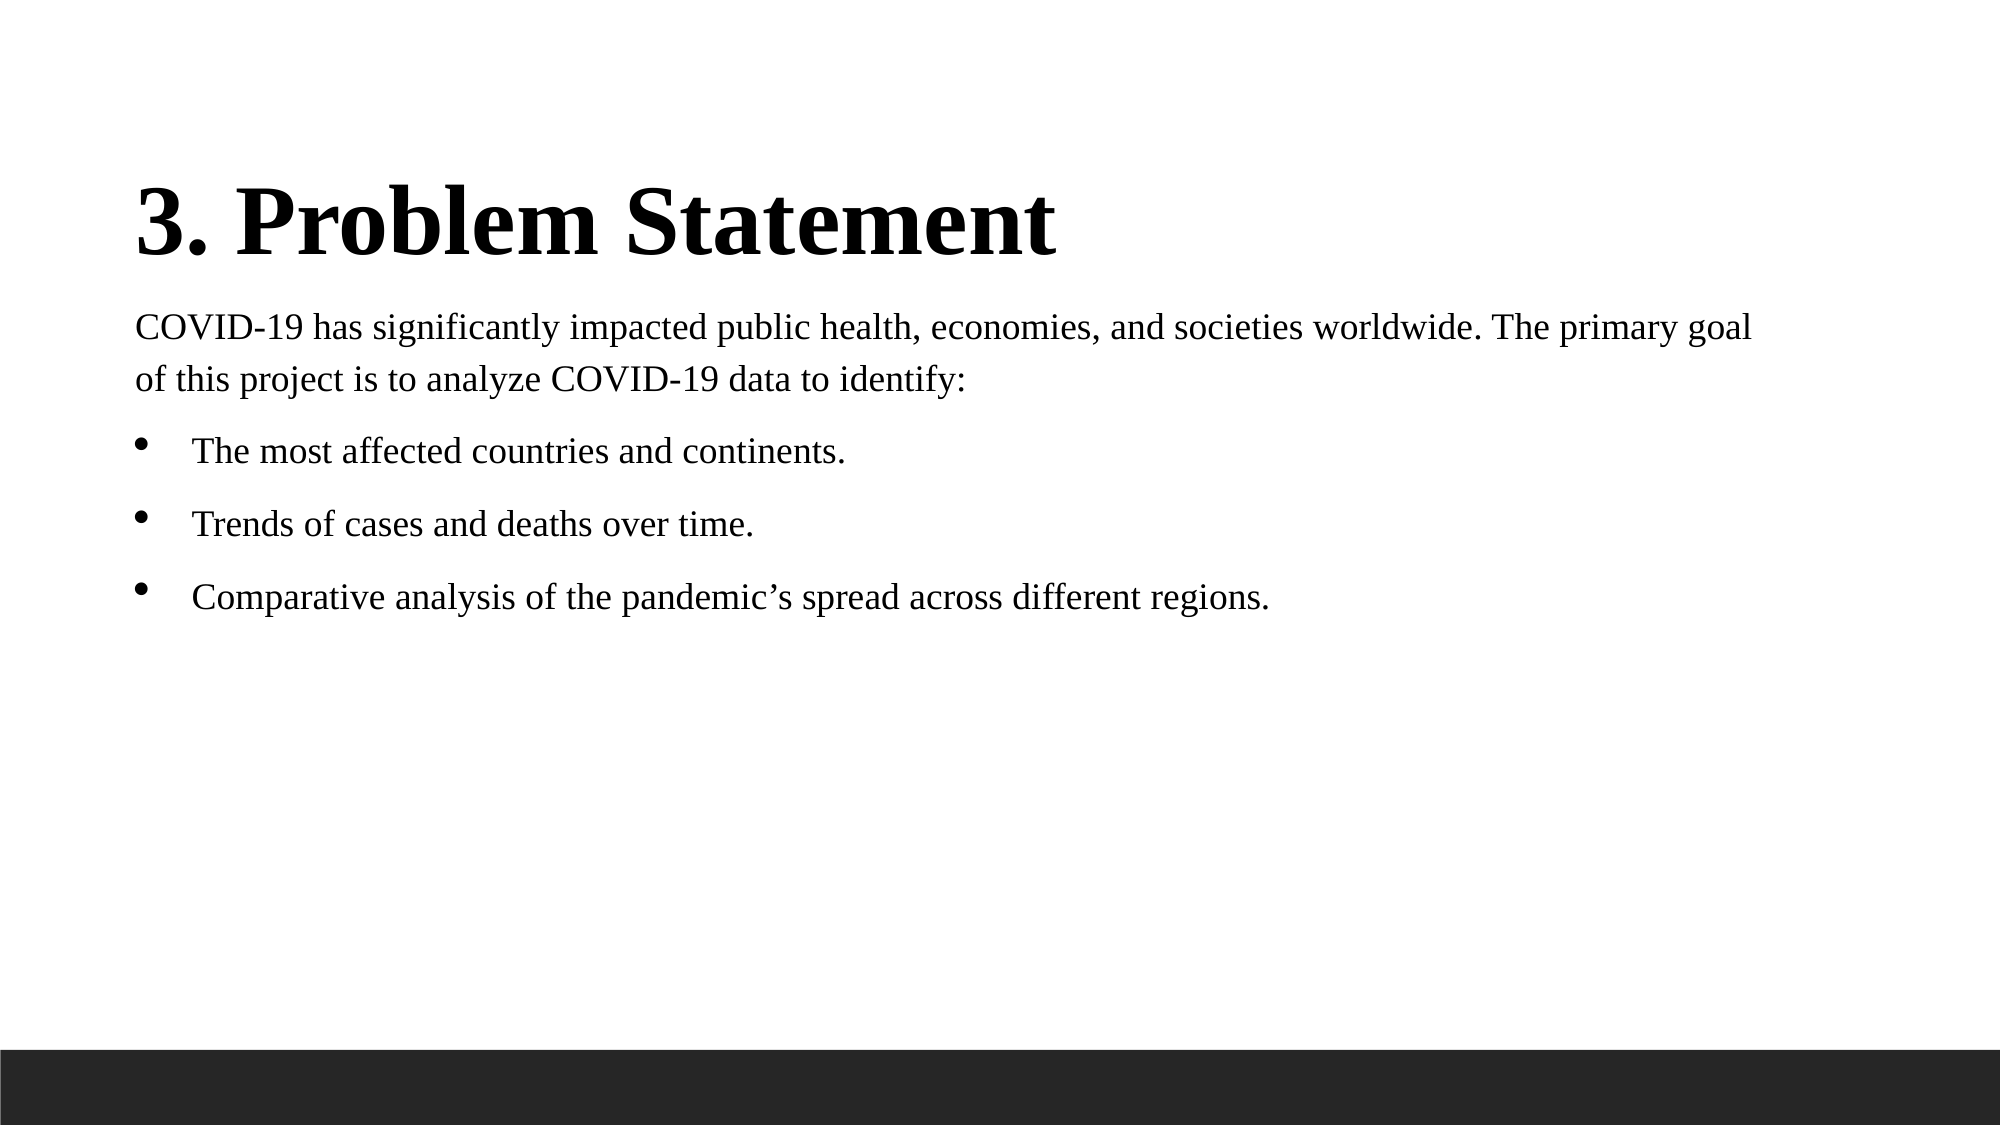

3. Problem Statement
COVID-19 has significantly impacted public health, economies, and societies worldwide. The primary goal of this project is to analyze COVID-19 data to identify:
The most affected countries and continents.
Trends of cases and deaths over time.
Comparative analysis of the pandemic’s spread across different regions.